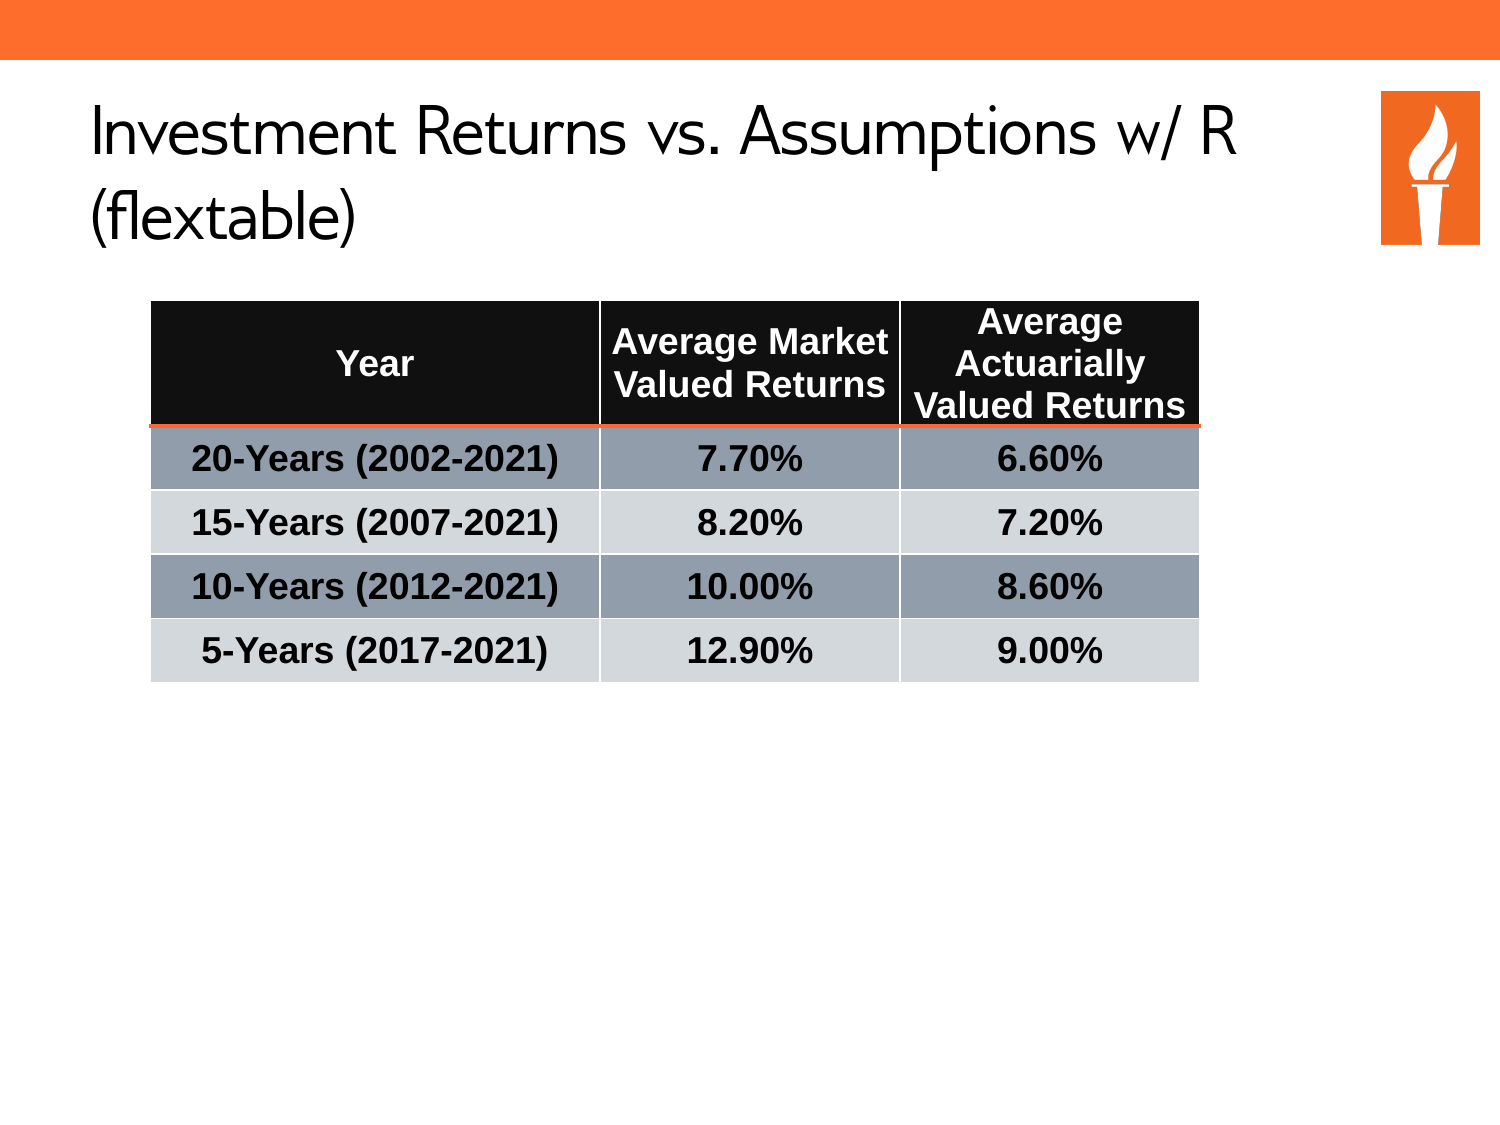

# Investment Returns vs. Assumptions w/ R (flextable)
| Year | Average Market Valued Returns | Average Actuarially Valued Returns |
| --- | --- | --- |
| 20-Years (2002-2021) | 7.70% | 6.60% |
| 15-Years (2007-2021) | 8.20% | 7.20% |
| 10-Years (2012-2021) | 10.00% | 8.60% |
| 5-Years (2017-2021) | 12.90% | 9.00% |